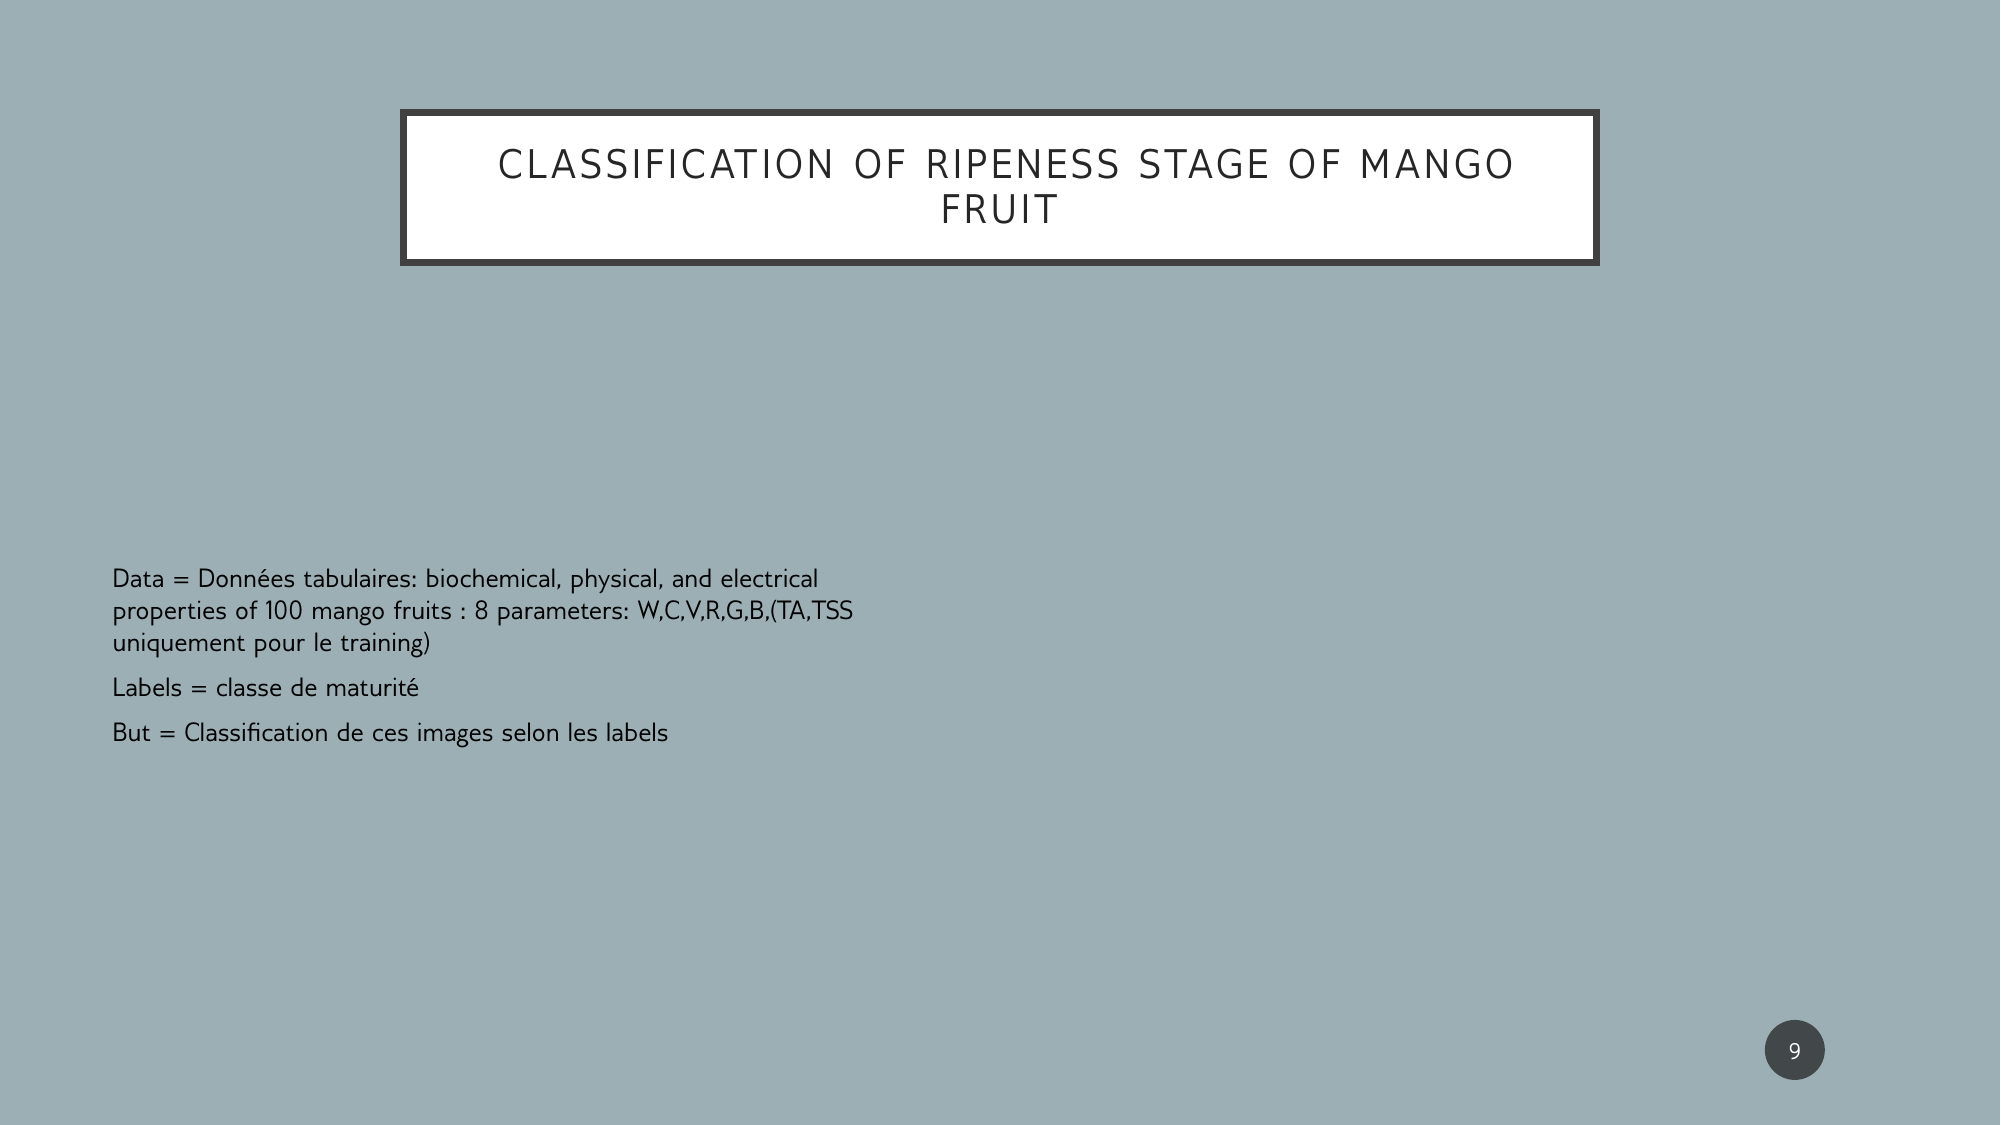

# Classification of Ripeness Stage of Mango Fruit
Data = Données tabulaires: biochemical, physical, and electrical properties of 100 mango fruits : 8 parameters: W,C,V,R,G,B,(TA,TSS uniquement pour le training)
Labels = classe de maturité
But = Classification de ces images selon les labels
9